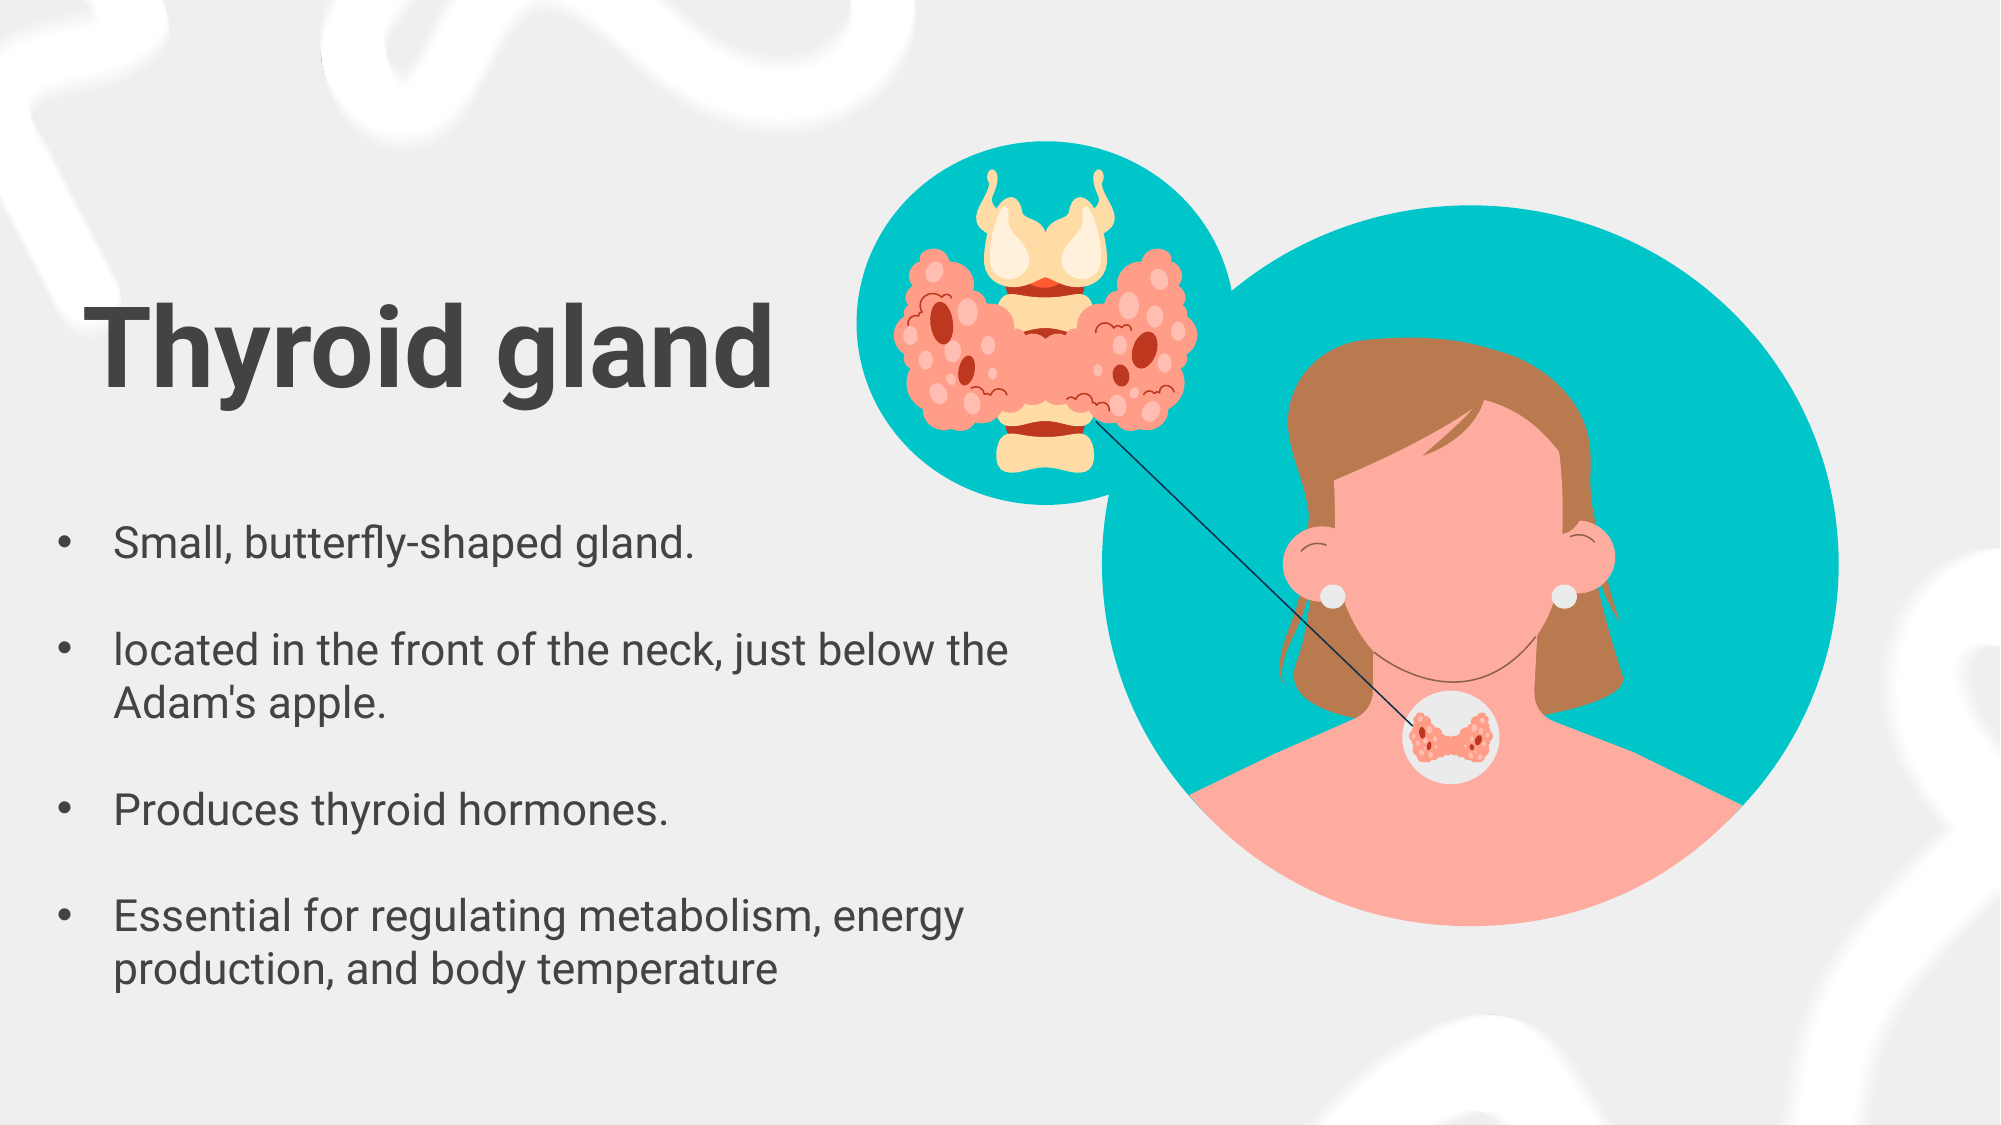

# Thyroid gland
Small, butterfly-shaped gland.

located in the front of the neck, just below the Adam's apple.

Produces thyroid hormones.

Essential for regulating metabolism, energy production, and body temperature